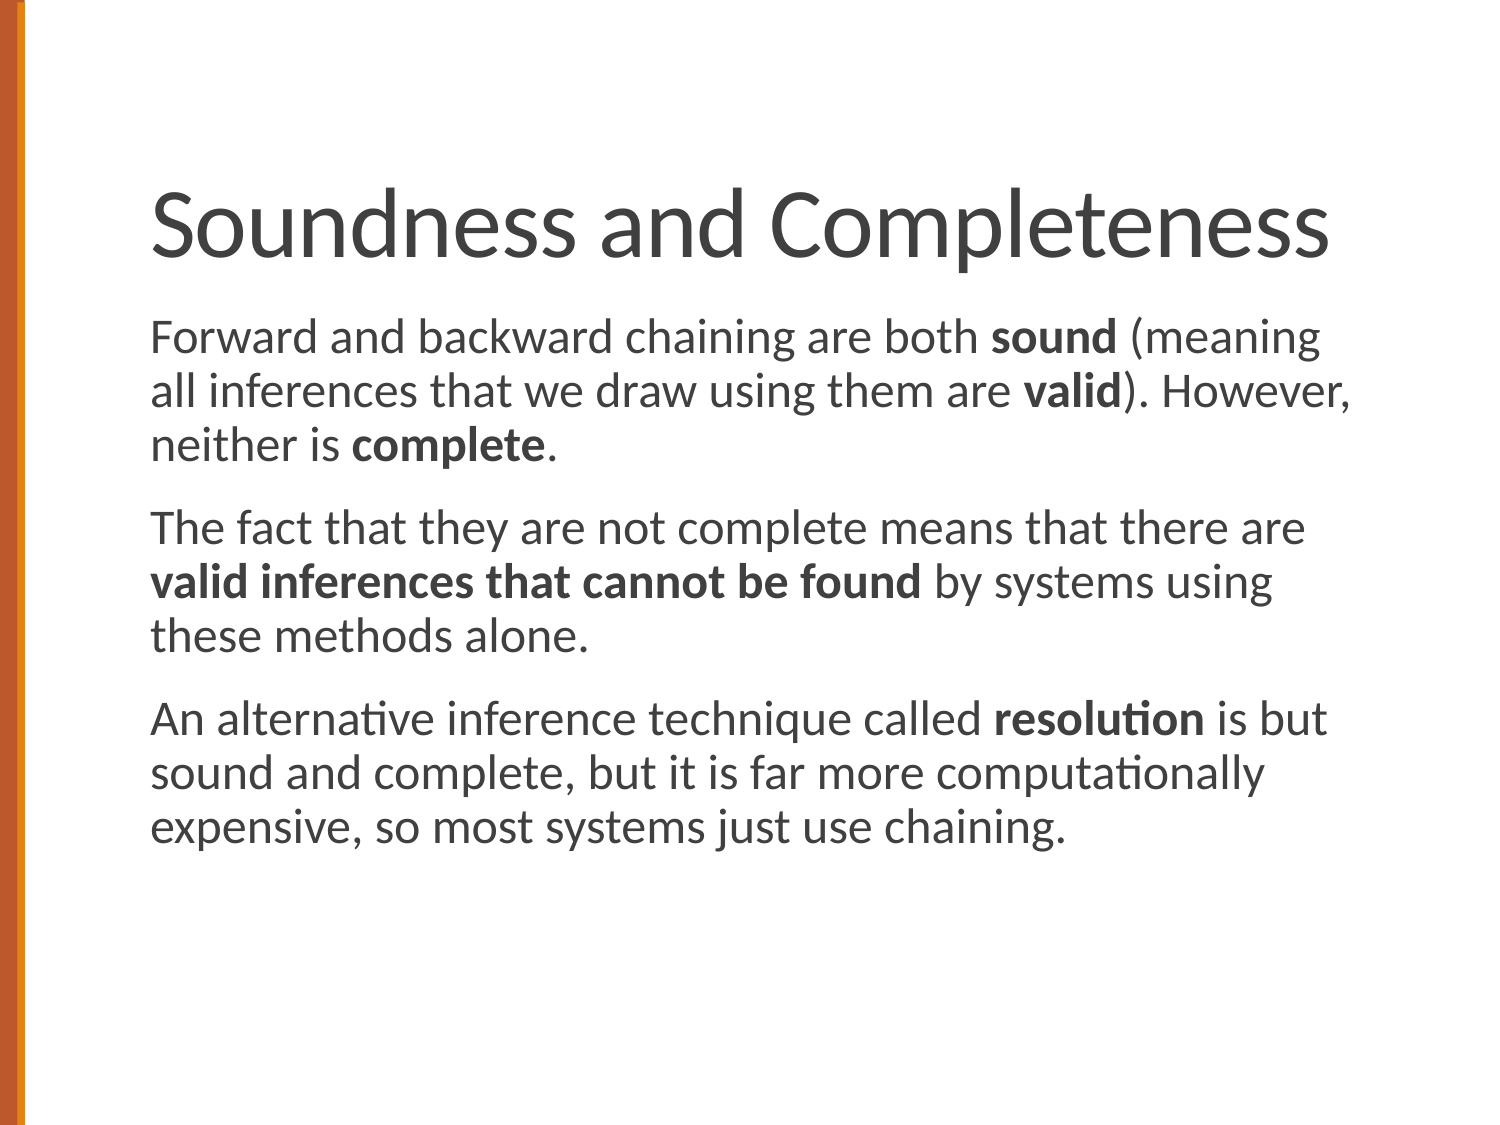

# Soundness and Completeness
Forward and backward chaining are both sound (meaning all inferences that we draw using them are valid). However, neither is complete.
The fact that they are not complete means that there are valid inferences that cannot be found by systems using these methods alone.
An alternative inference technique called resolution is but sound and complete, but it is far more computationally expensive, so most systems just use chaining.